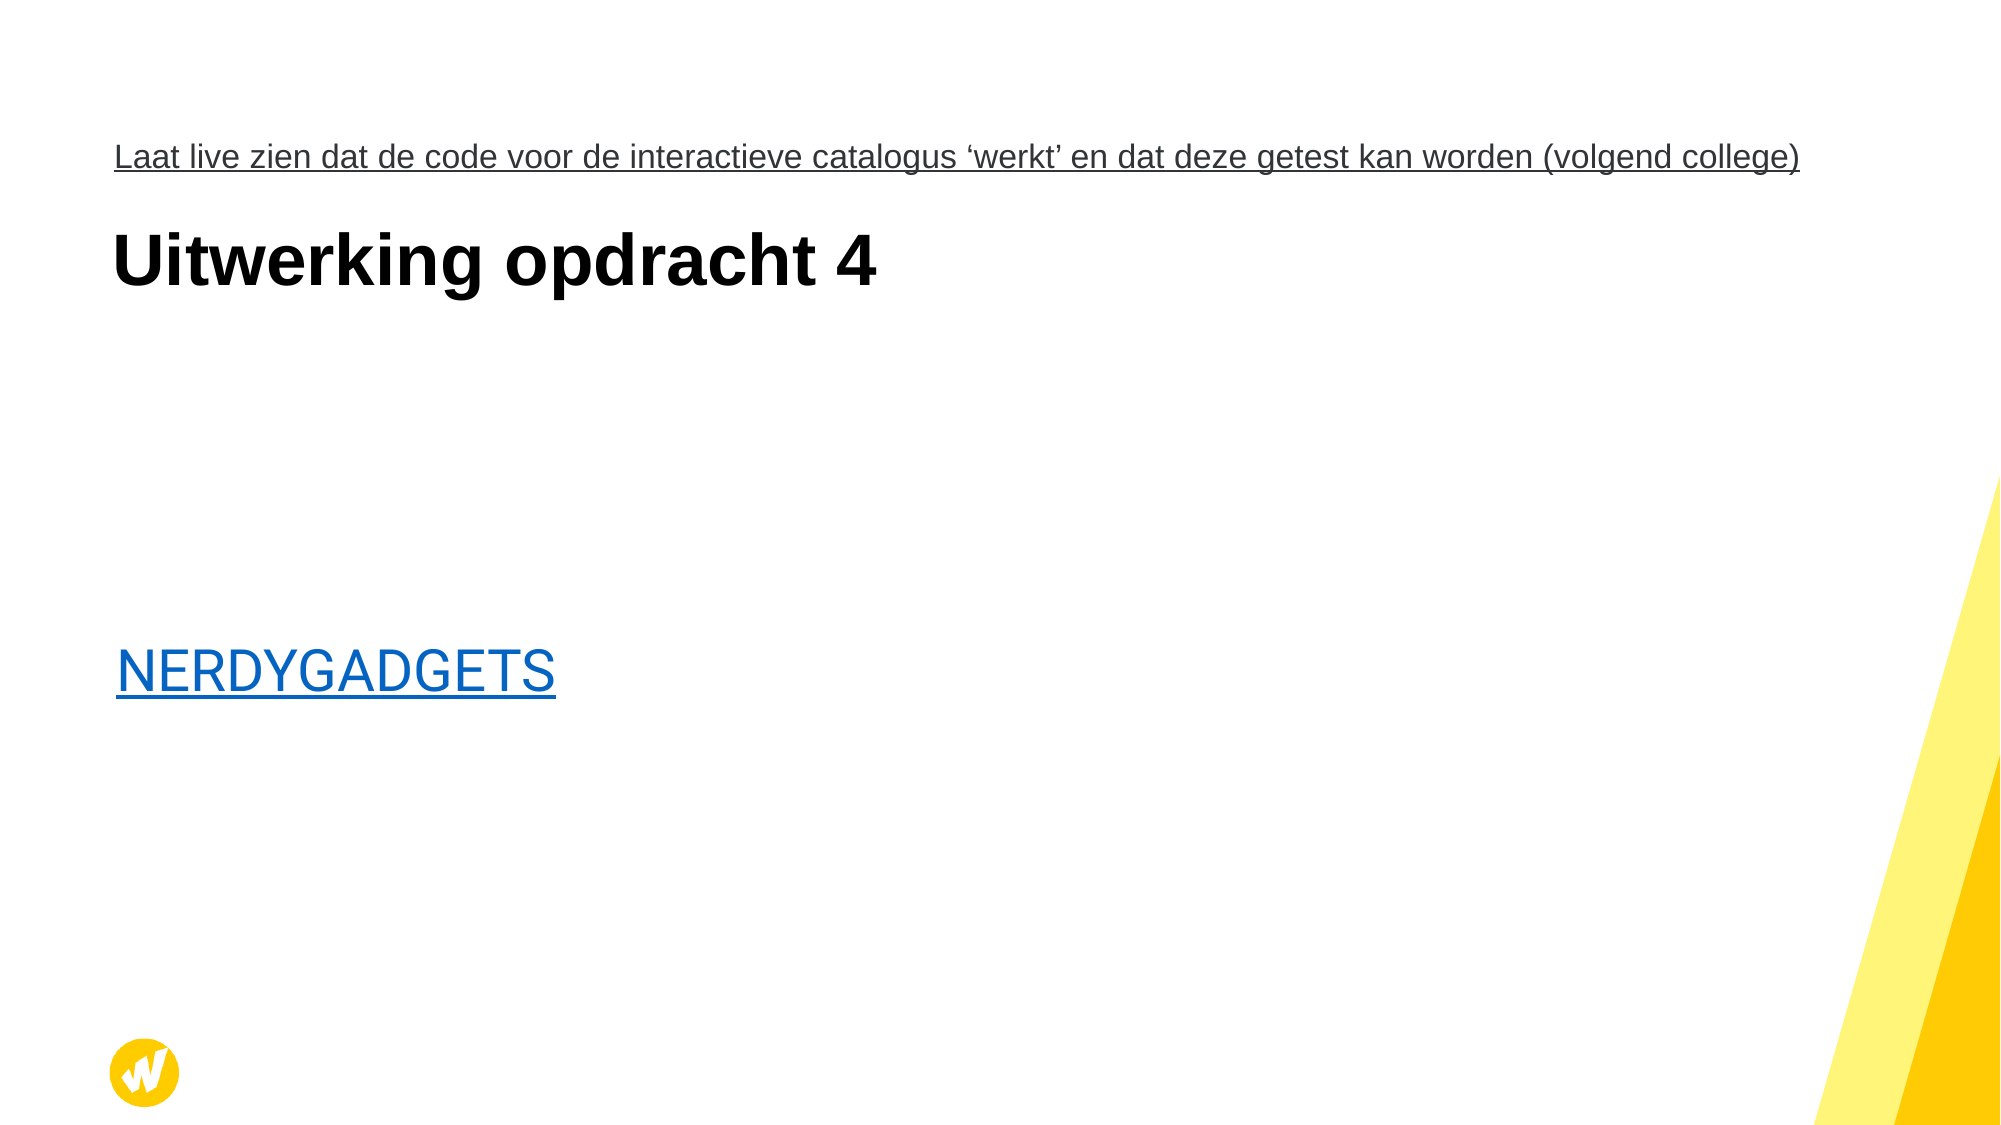

Laat live zien dat de code voor de interactieve catalogus ‘werkt’ en dat deze getest kan worden (volgend college)
# Uitwerking opdracht 4
NERDYGADGETS